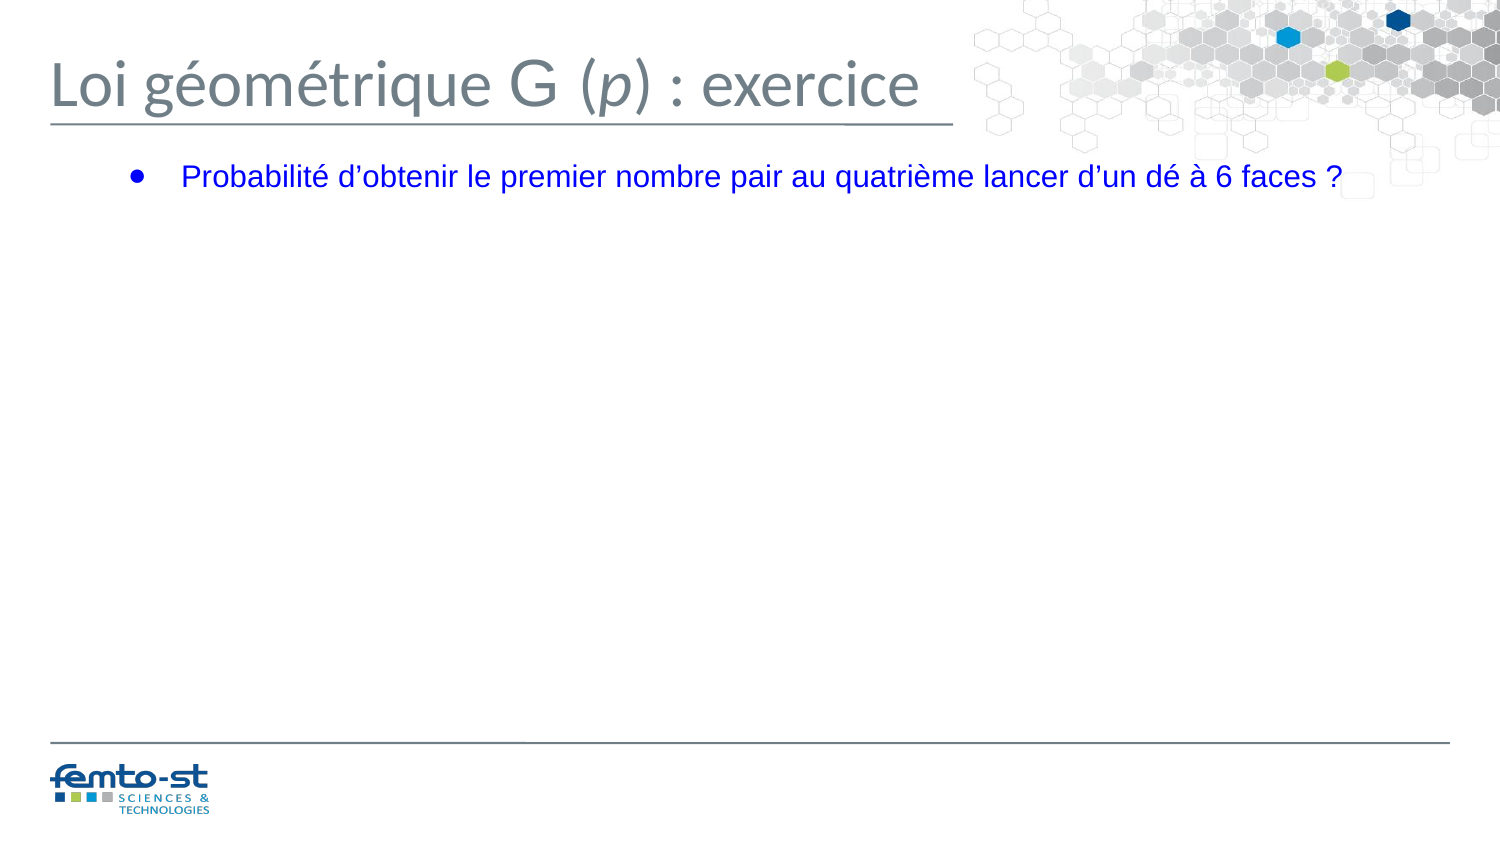

Loi géométrique G (p) : exercice
Probabilité d’obtenir le premier nombre pair au quatrième lancer d’un dé à 6 faces ?